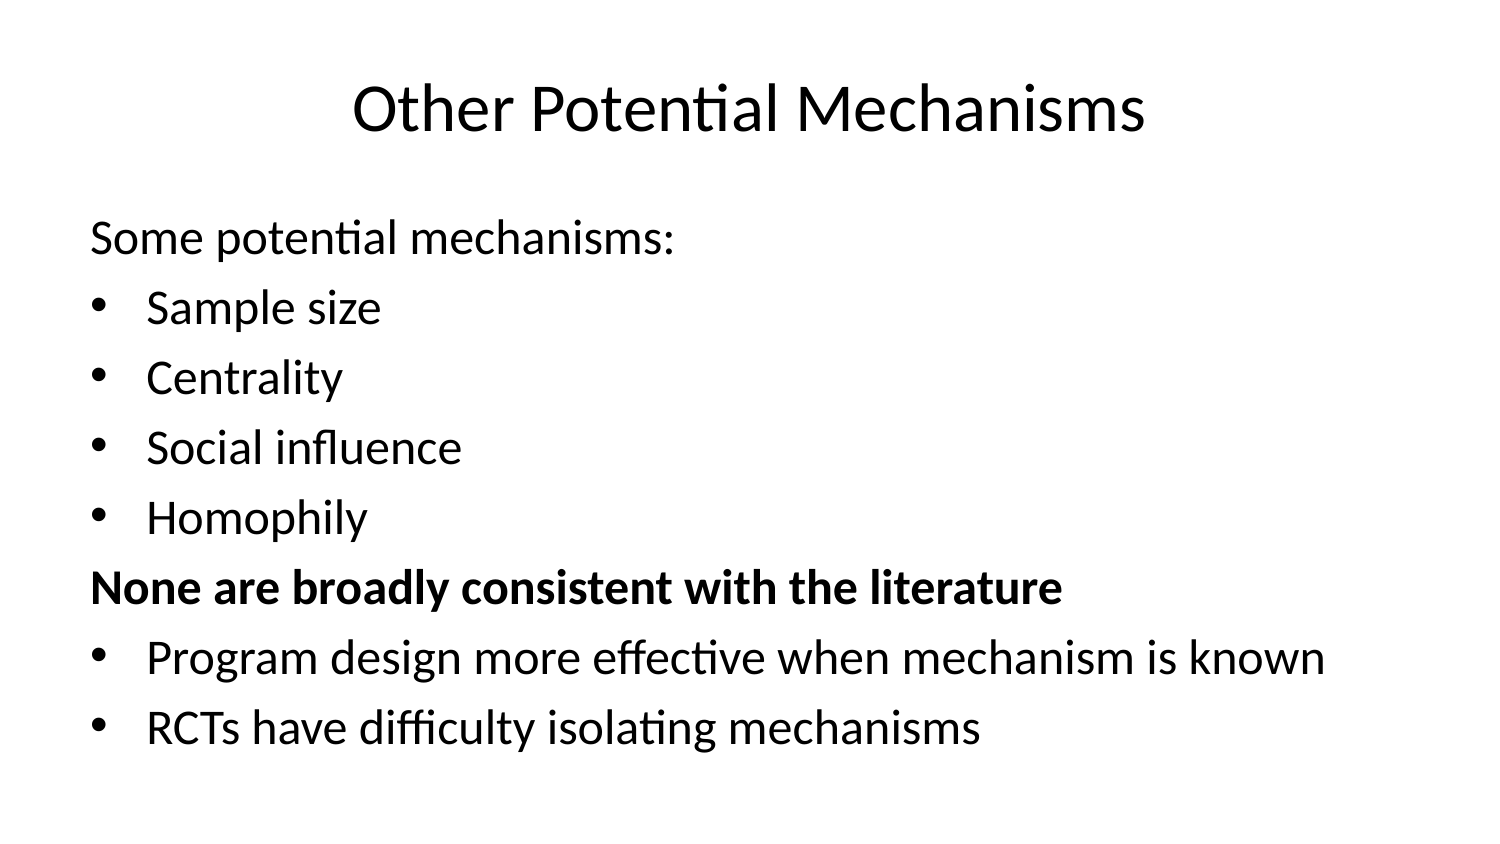

# Other Potential Mechanisms
Some potential mechanisms:
Sample size
Centrality
Social influence
Homophily
None are broadly consistent with the literature
Program design more effective when mechanism is known
RCTs have difficulty isolating mechanisms